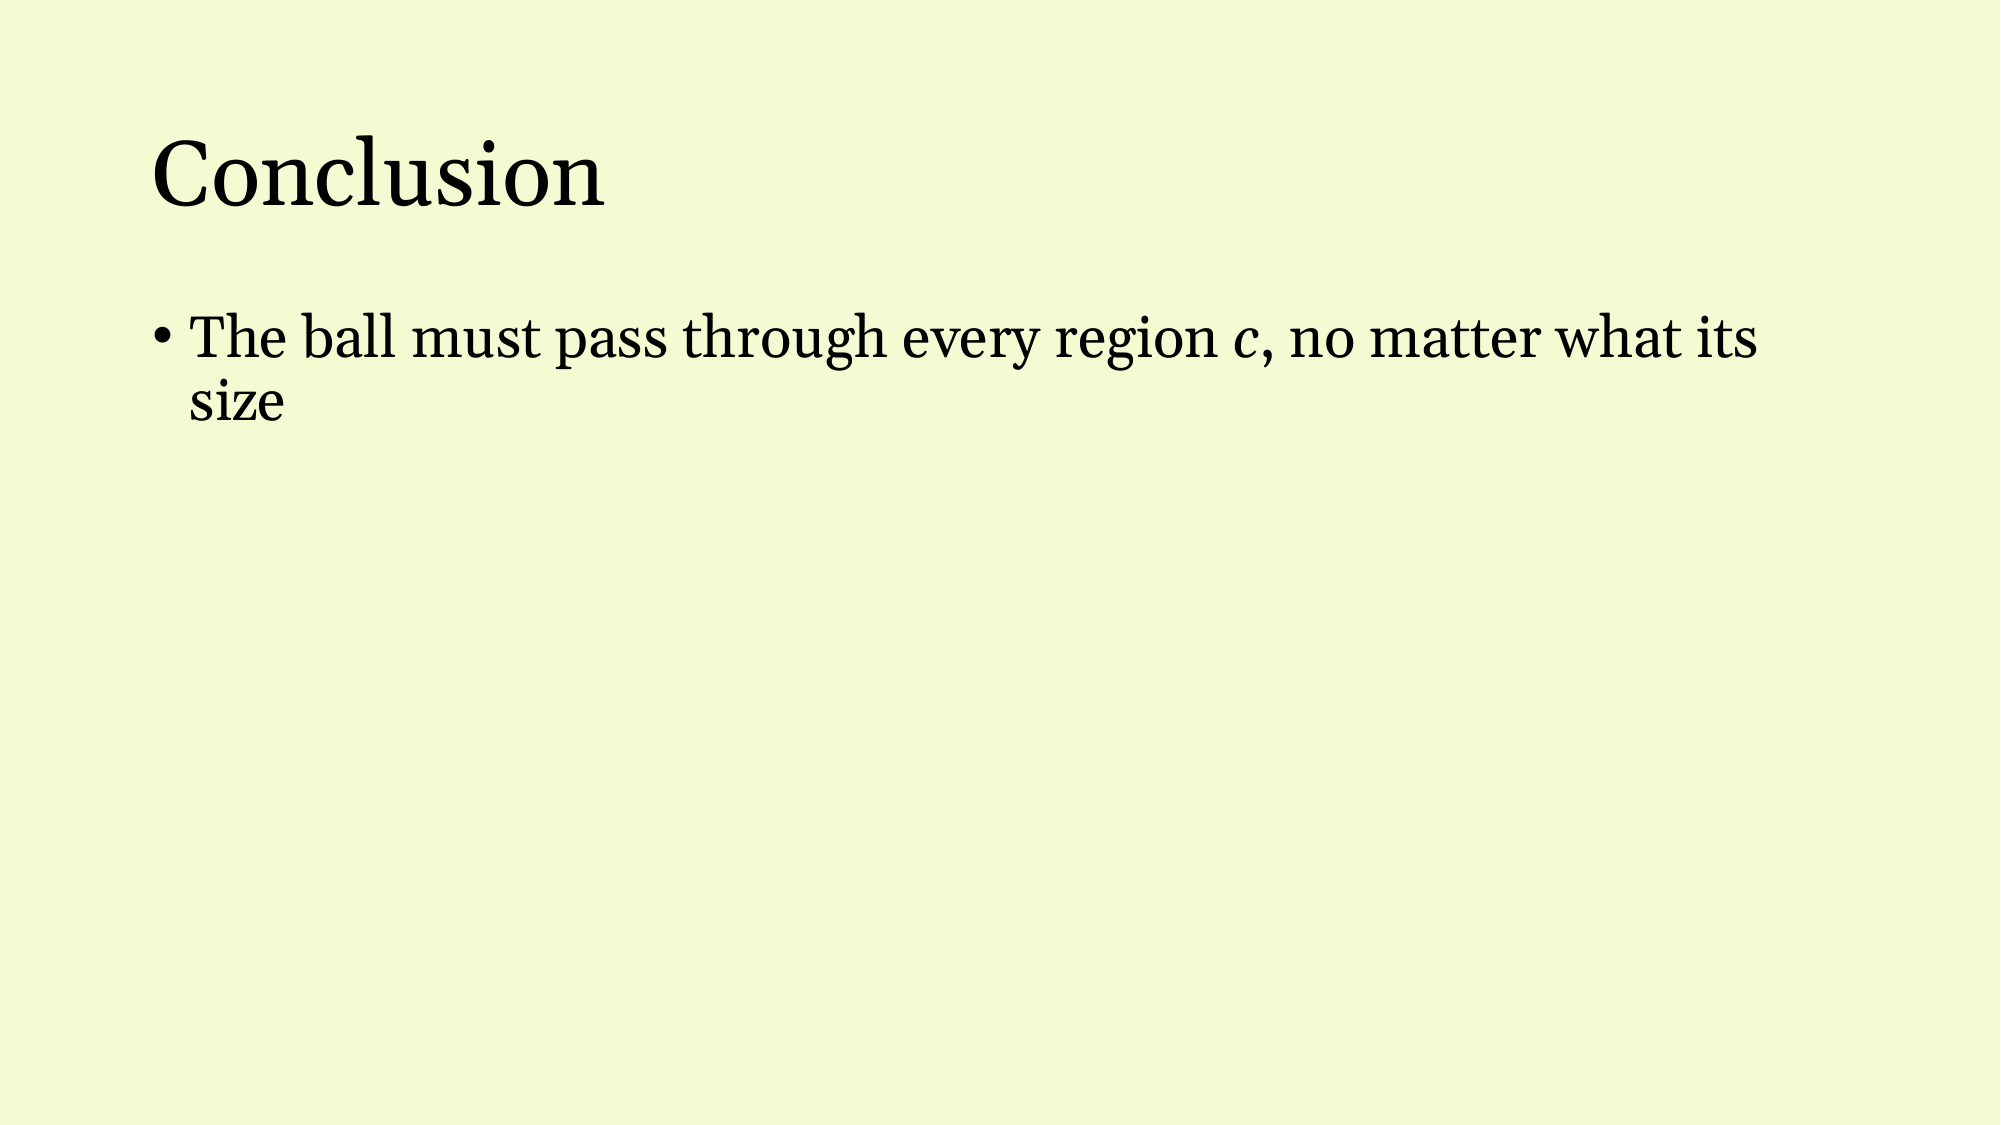

# Conclusion
The ball must pass through every region c, no matter what its size